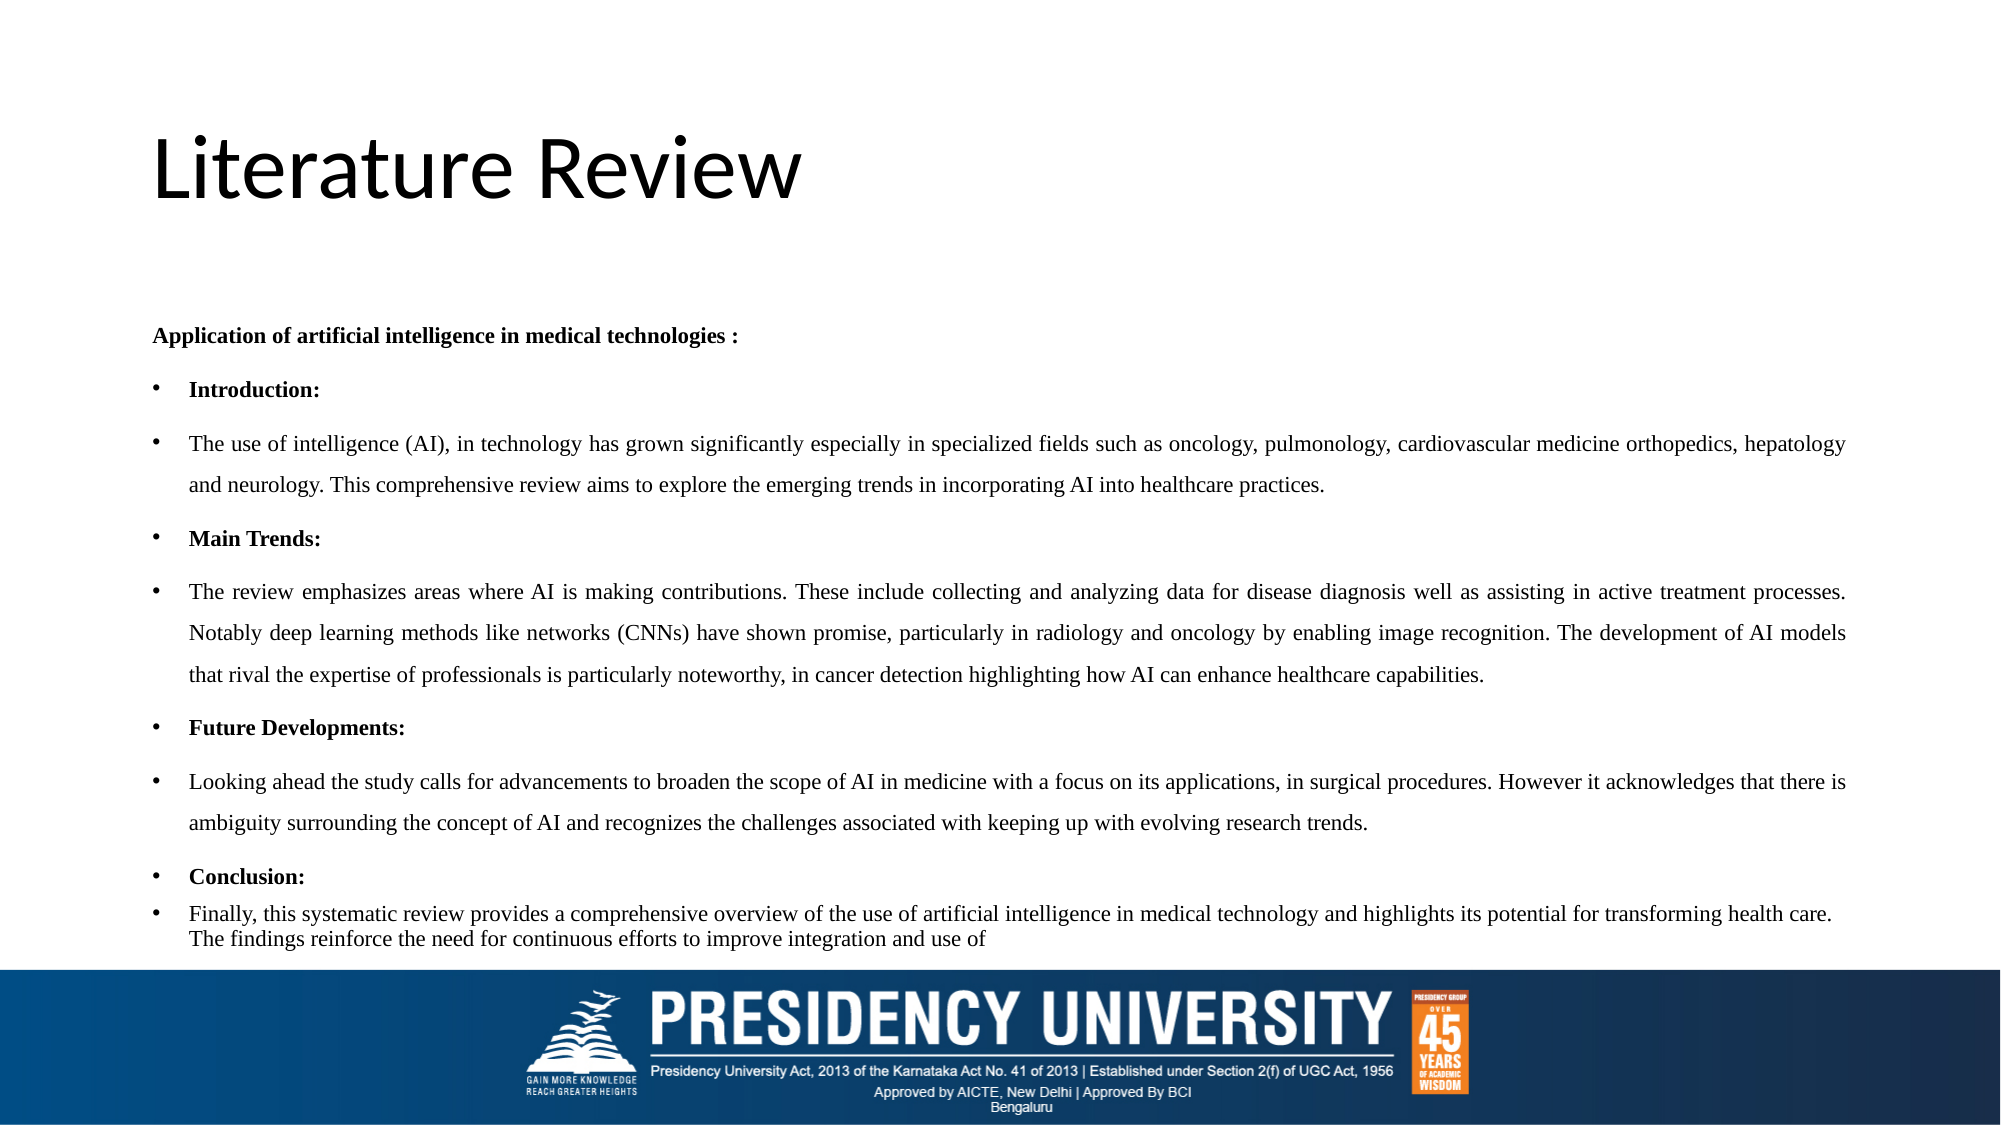

# Literature Review
Application of artificial intelligence in medical technologies :
Introduction:
The use of intelligence (AI), in technology has grown significantly especially in specialized fields such as oncology, pulmonology, cardiovascular medicine orthopedics, hepatology and neurology. This comprehensive review aims to explore the emerging trends in incorporating AI into healthcare practices.
Main Trends:
The review emphasizes areas where AI is making contributions. These include collecting and analyzing data for disease diagnosis well as assisting in active treatment processes. Notably deep learning methods like networks (CNNs) have shown promise, particularly in radiology and oncology by enabling image recognition. The development of AI models that rival the expertise of professionals is particularly noteworthy, in cancer detection highlighting how AI can enhance healthcare capabilities.
Future Developments:
Looking ahead the study calls for advancements to broaden the scope of AI in medicine with a focus on its applications, in surgical procedures. However it acknowledges that there is ambiguity surrounding the concept of AI and recognizes the challenges associated with keeping up with evolving research trends.
Conclusion:
Finally, this systematic review provides a comprehensive overview of the use of artificial intelligence in medical technology and highlights its potential for transforming health care. The findings reinforce the need for continuous efforts to improve integration and use of